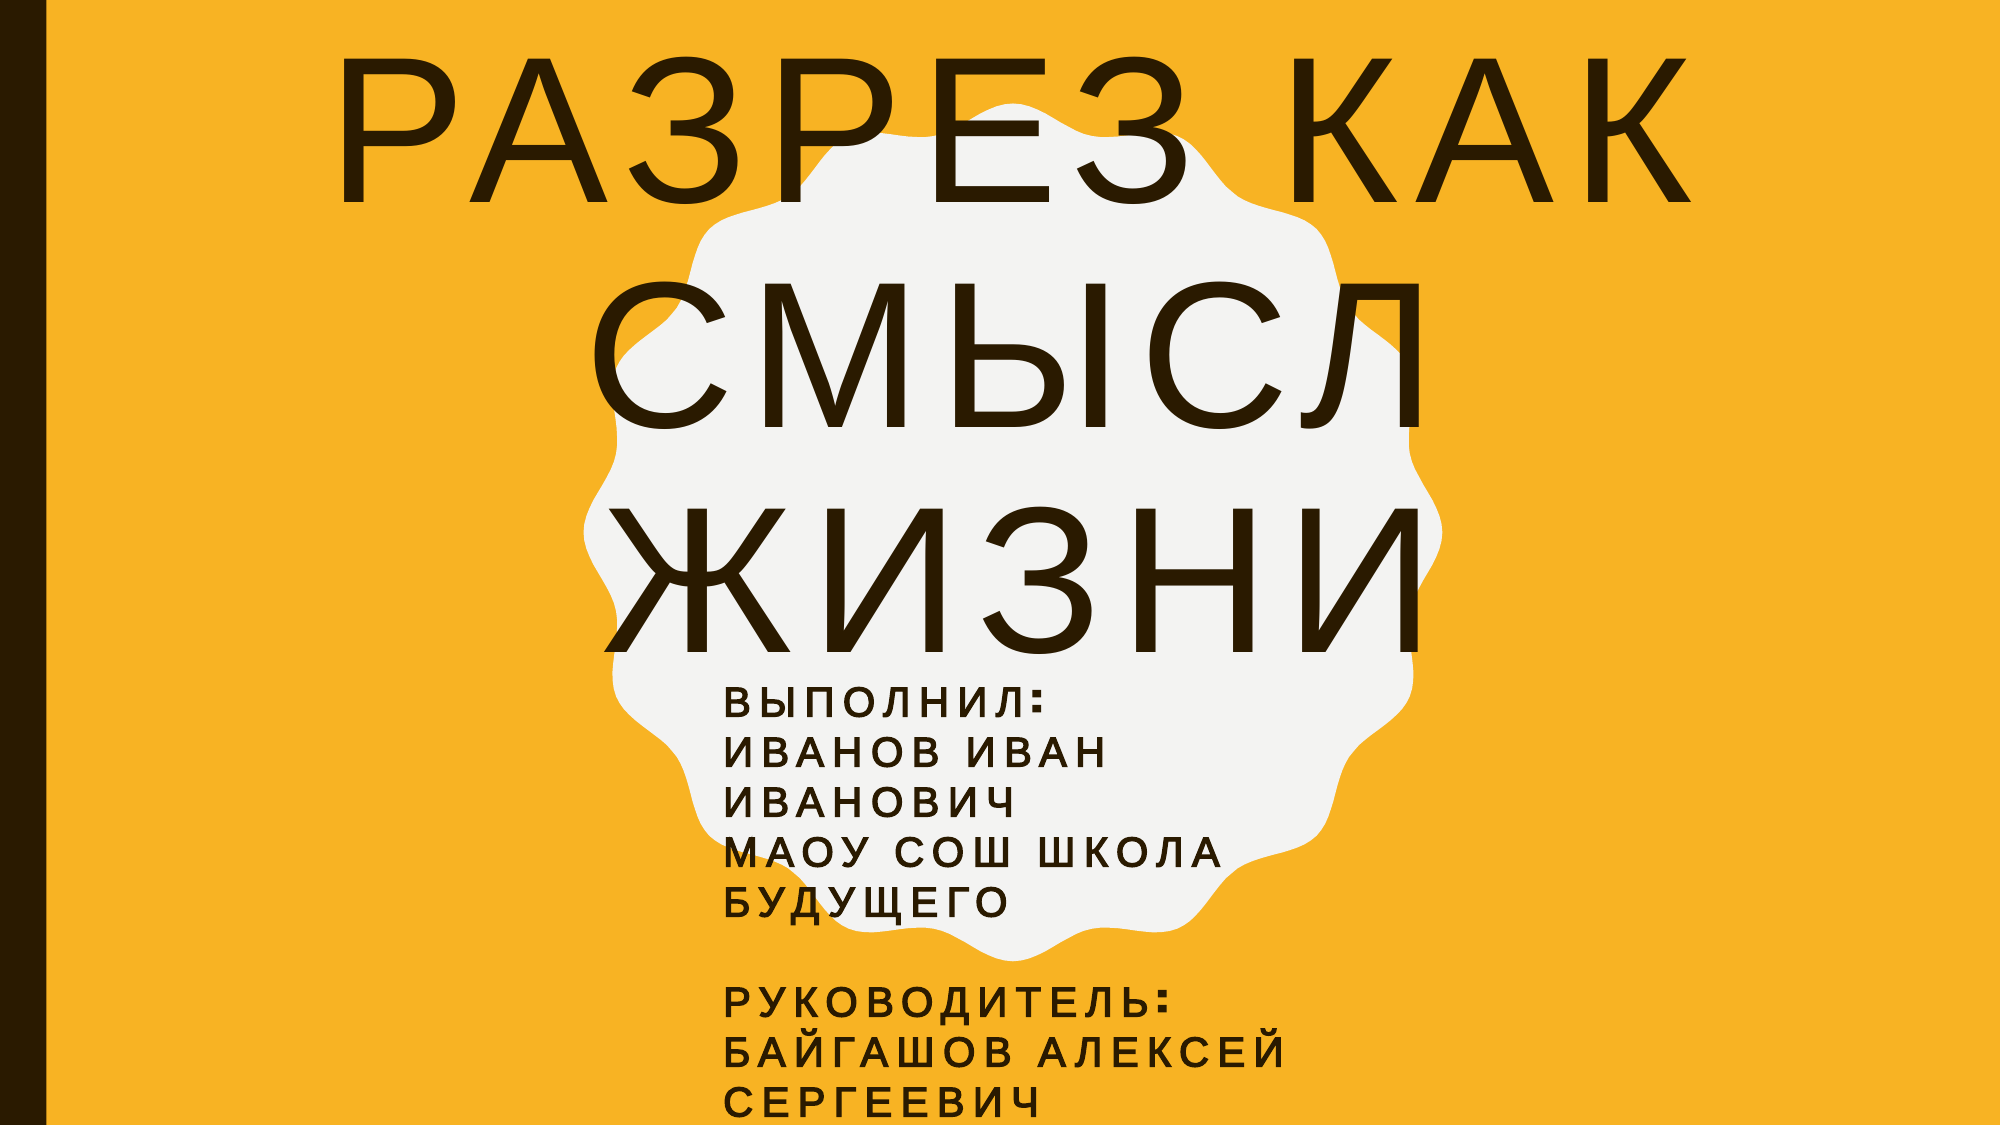

# Разрез как смысл жизни
Выполнил:
Иванов Иван Иванович
МАОУ СОШ школа будущего

Руководитель:
Байгашов Алексей Сергеевич
БФУ им. И. Канта